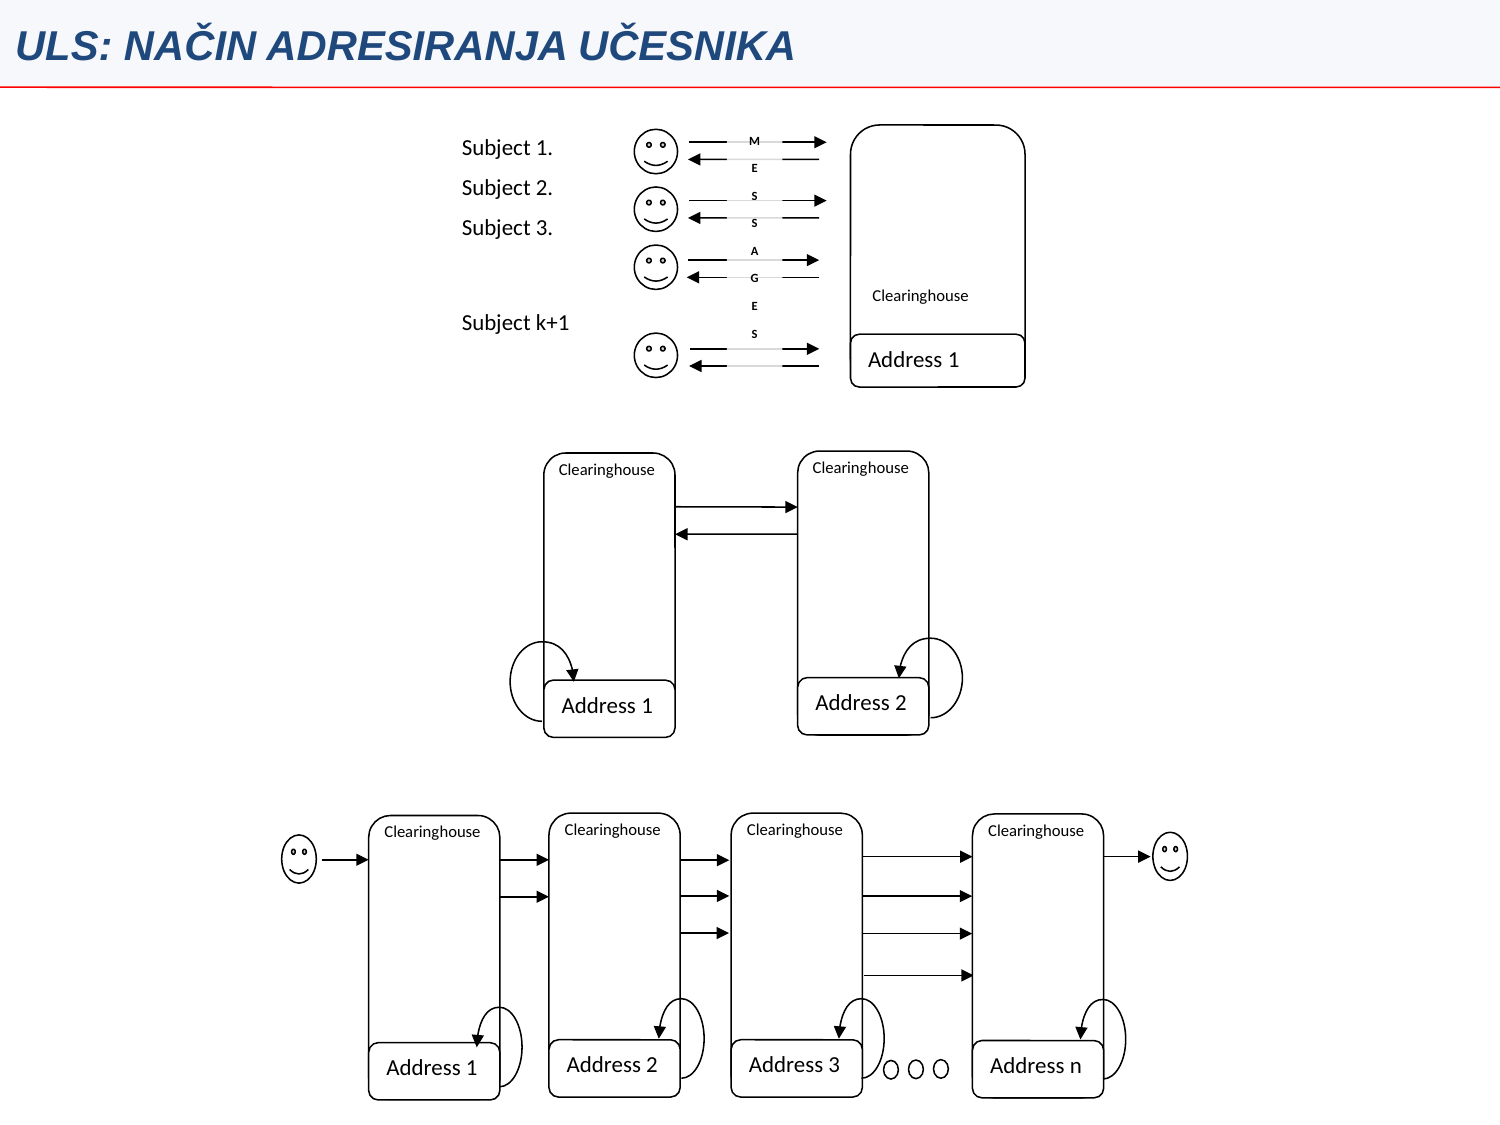

ULS: NAČIN ADRESIRANJA UČESNIKA
Subject 1.
Subject 2.
Subject 3.

Subject k+1

M
E
S
S
A
G
E
S

Address 1
Clearinghouse
Clearinghouse
Clearinghouse

Address 2
Address 1

Clearinghouse
Clearinghouse
Clearinghouse

Address n

Clearinghouse

Address 2
Address 3
Address 1